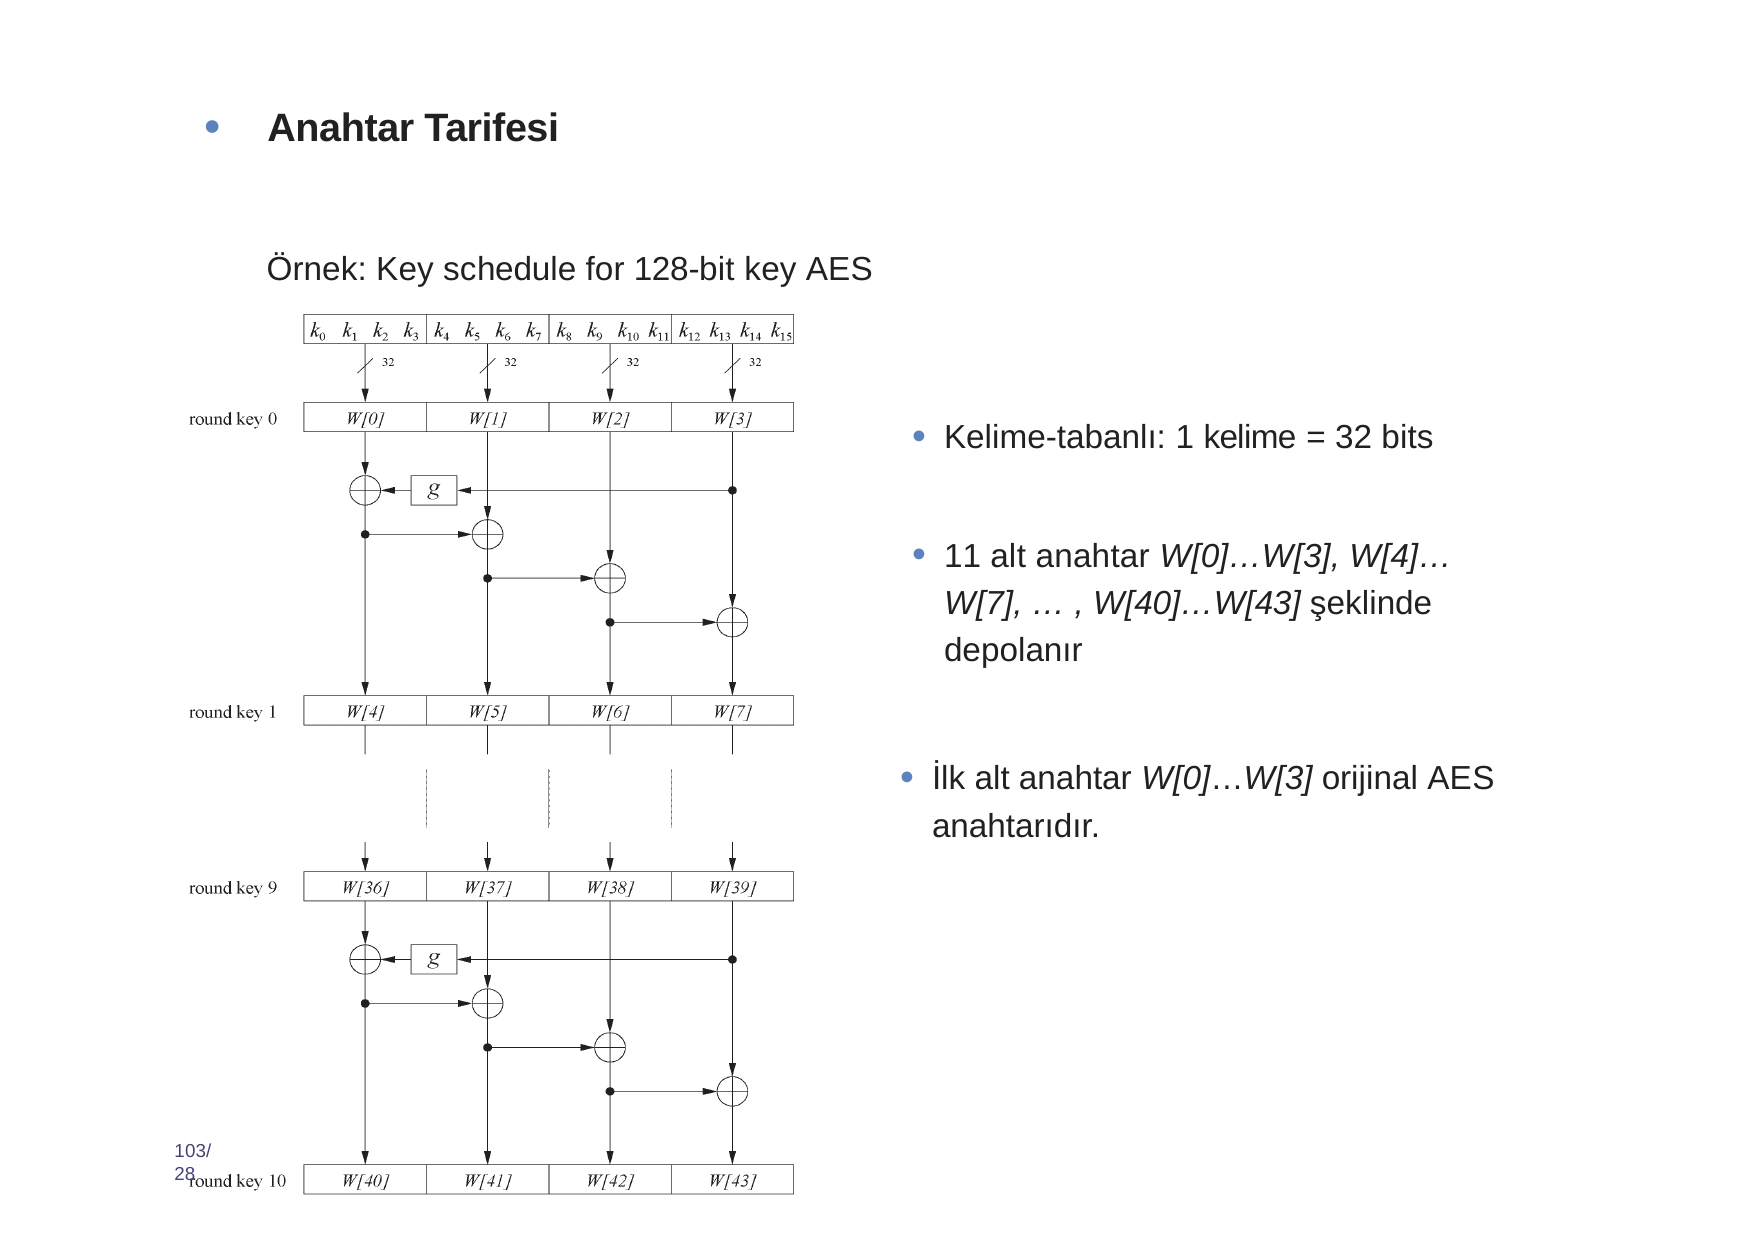

Anahtar Tarifesi
Örnek: Key schedule for 128-bit key AES

Kelime-tabanlı: 1 kelime = 32 bits
11 alt anahtar W[0]…W[3], W[4]…W[7], … , W[40]…W[43] şeklinde depolanır

İlk alt anahtar W[0]…W[3] orijinal AES anahtarıdır.
103/28